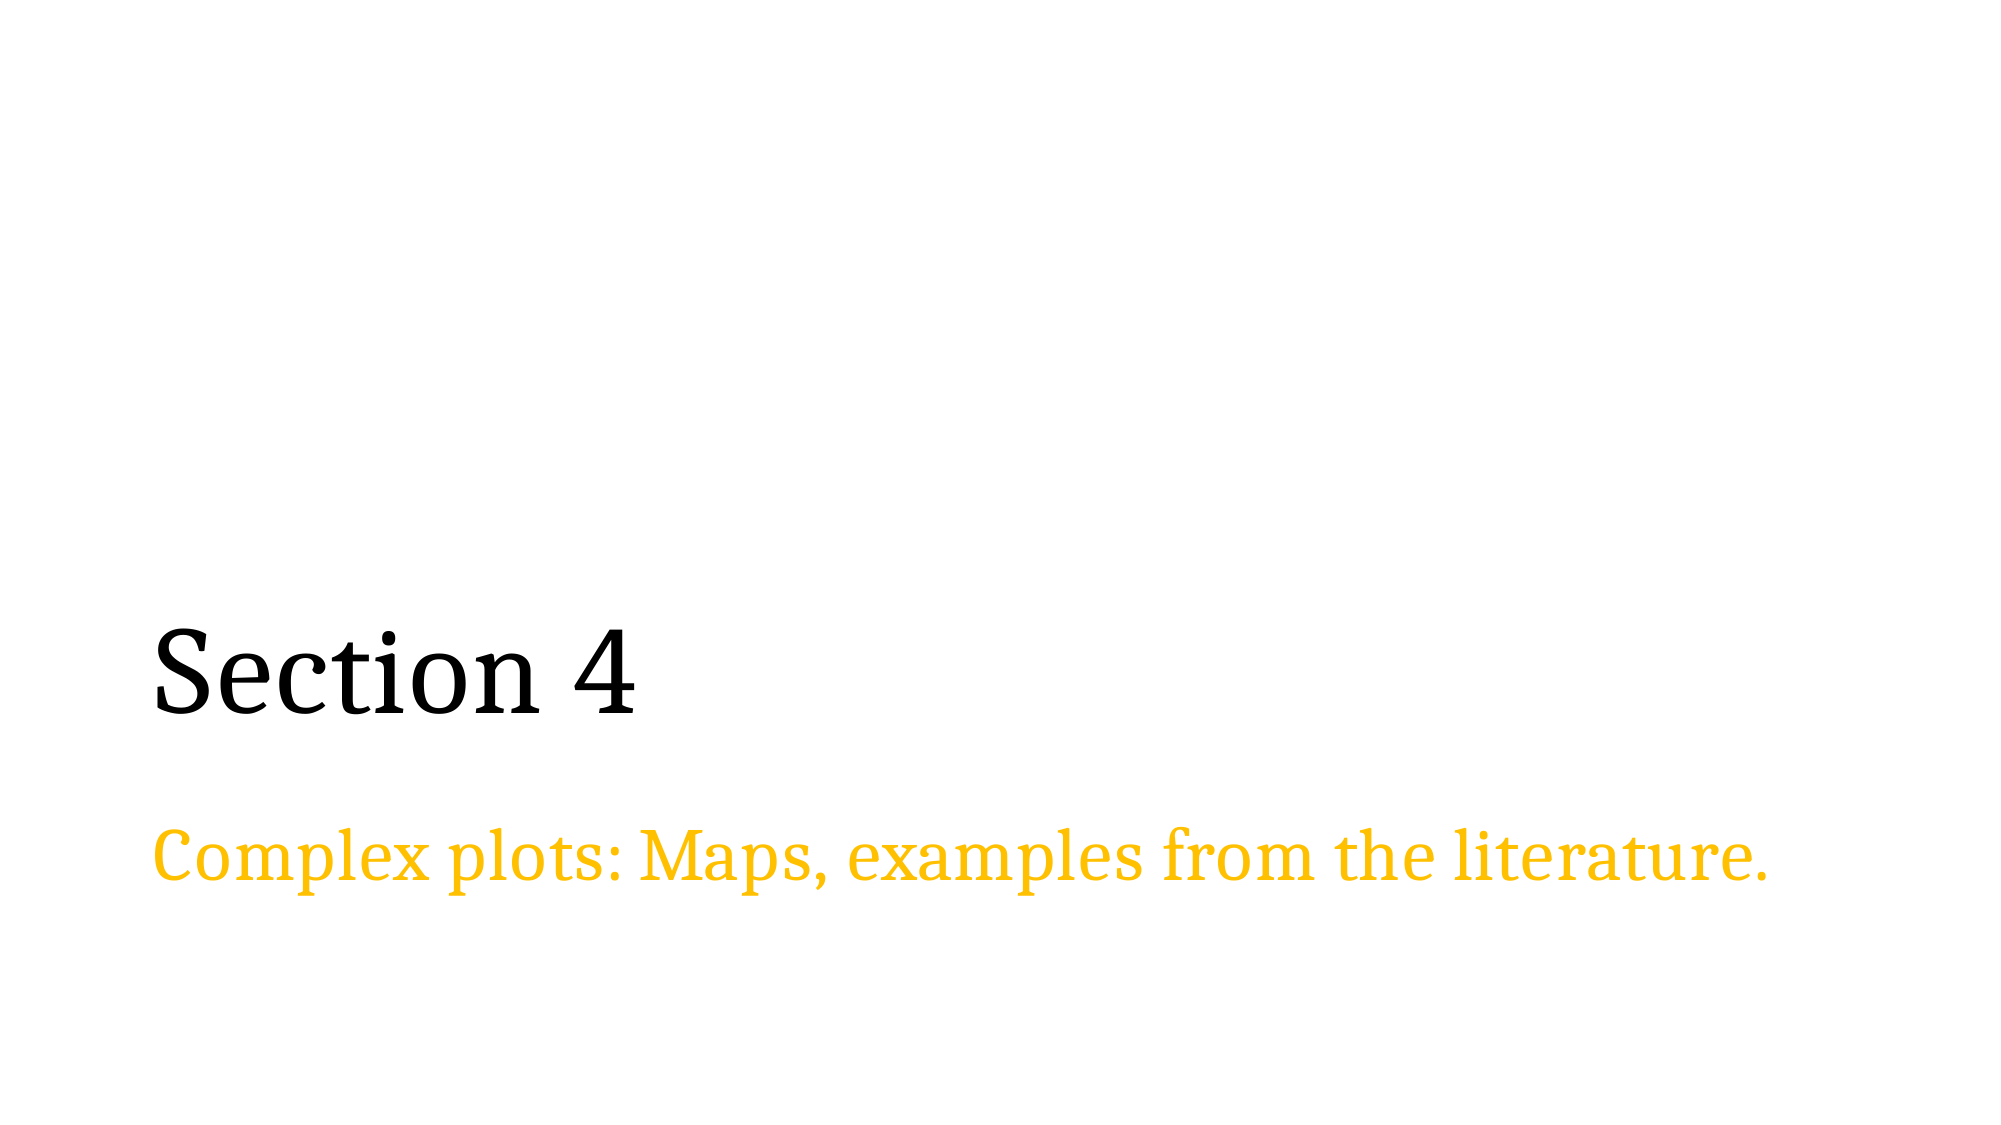

# Section 4
Complex plots: Maps, examples from the literature.